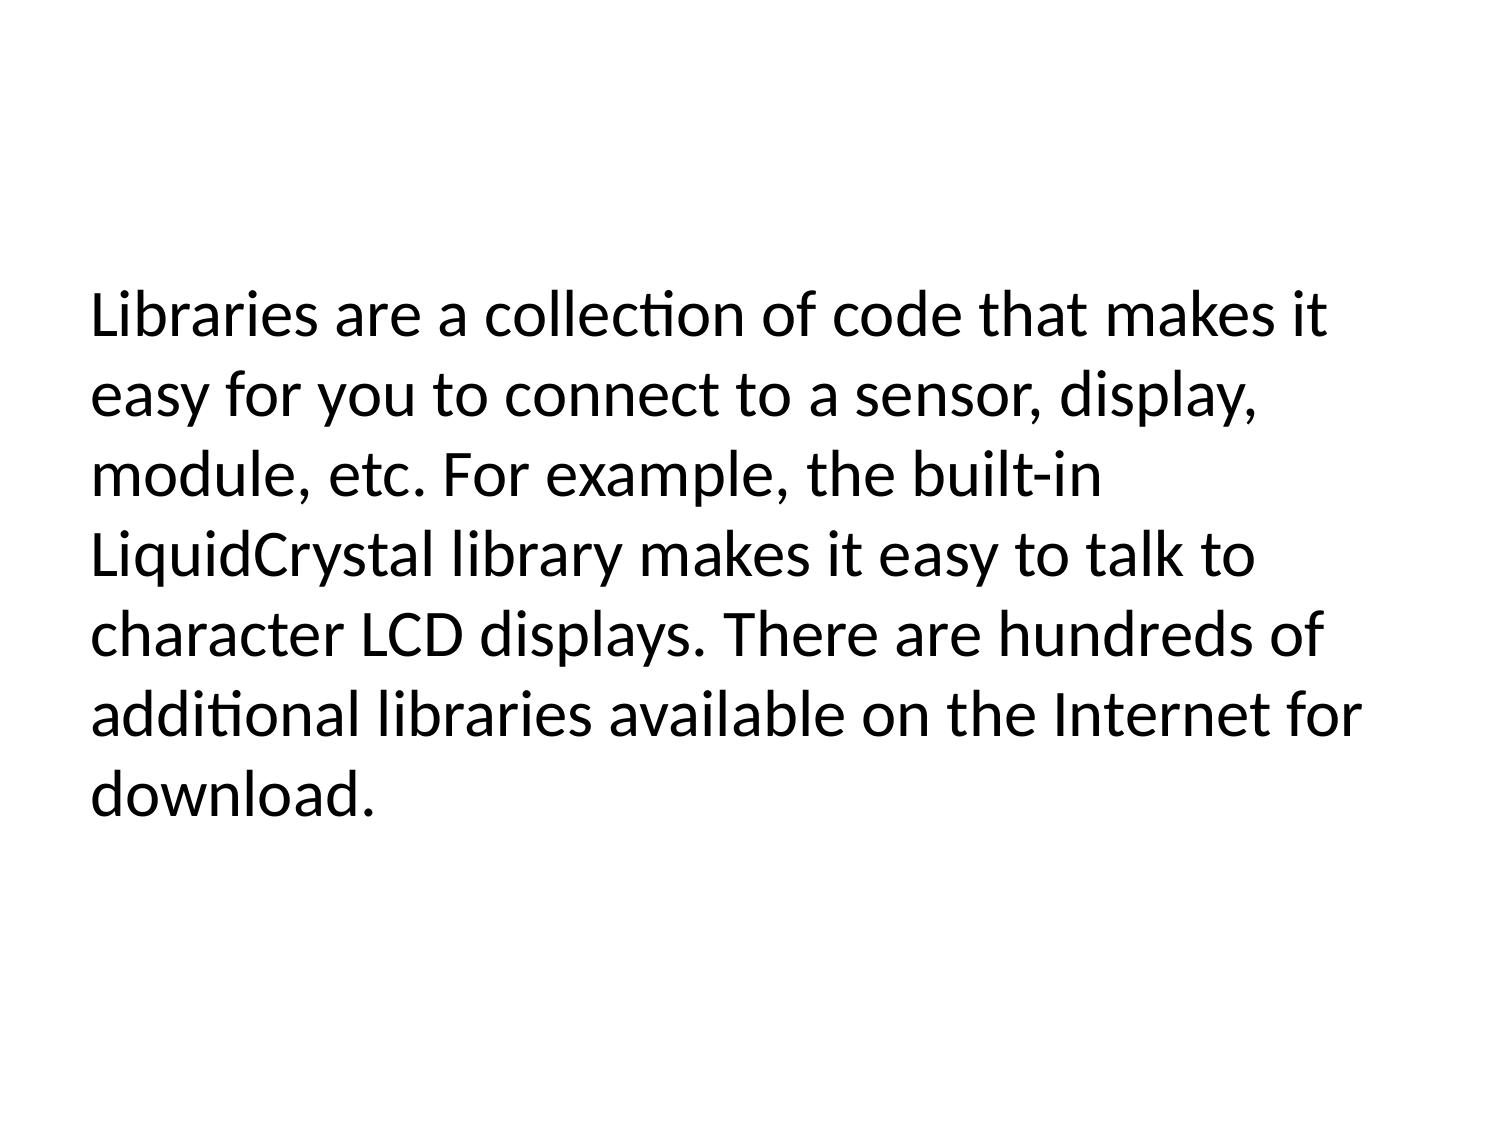

#
Libraries are a collection of code that makes it easy for you to connect to a sensor, display, module, etc. For example, the built-in LiquidCrystal library makes it easy to talk to character LCD displays. There are hundreds of additional libraries available on the Internet for download.